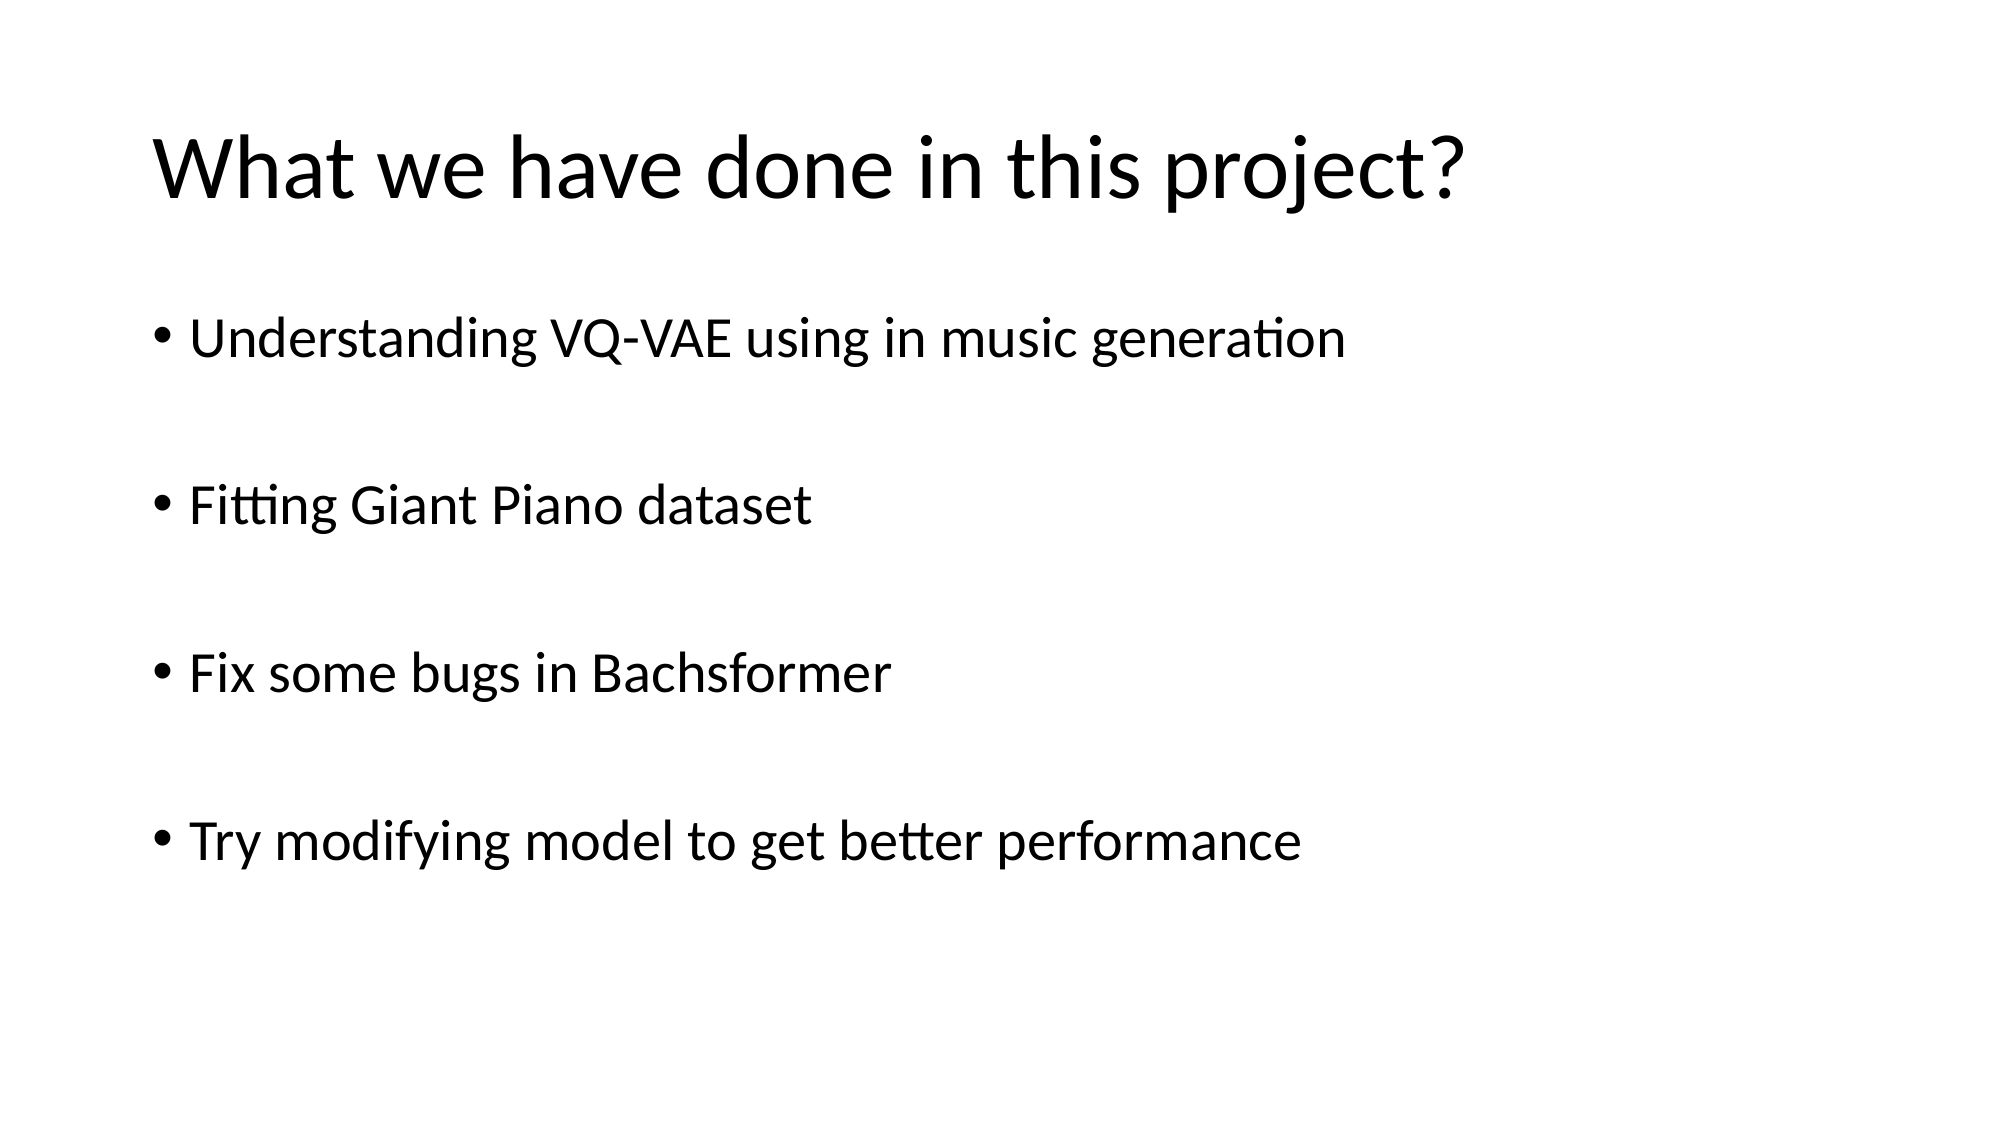

# What we have done in this project?
Understanding VQ-VAE using in music generation

Fitting Giant Piano dataset

Fix some bugs in Bachsformer

Try modifying model to get better performance